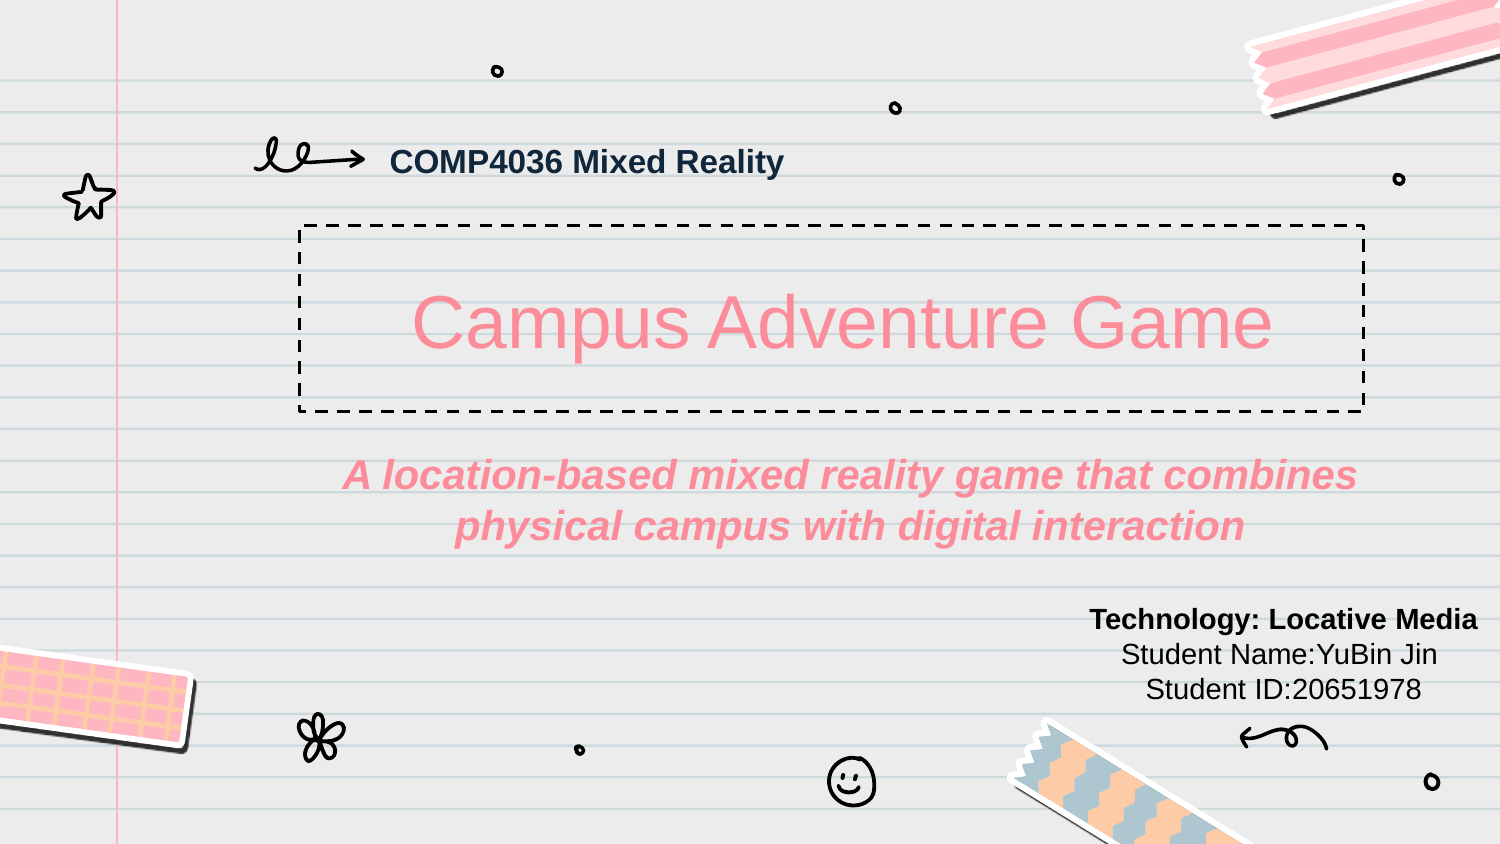

# COMP4036 Mixed Reality
Campus Adventure Game
A location-based mixed reality game that combines physical campus with digital interaction
Technology: Locative Media
Student Name:YuBin Jin
Student ID:20651978